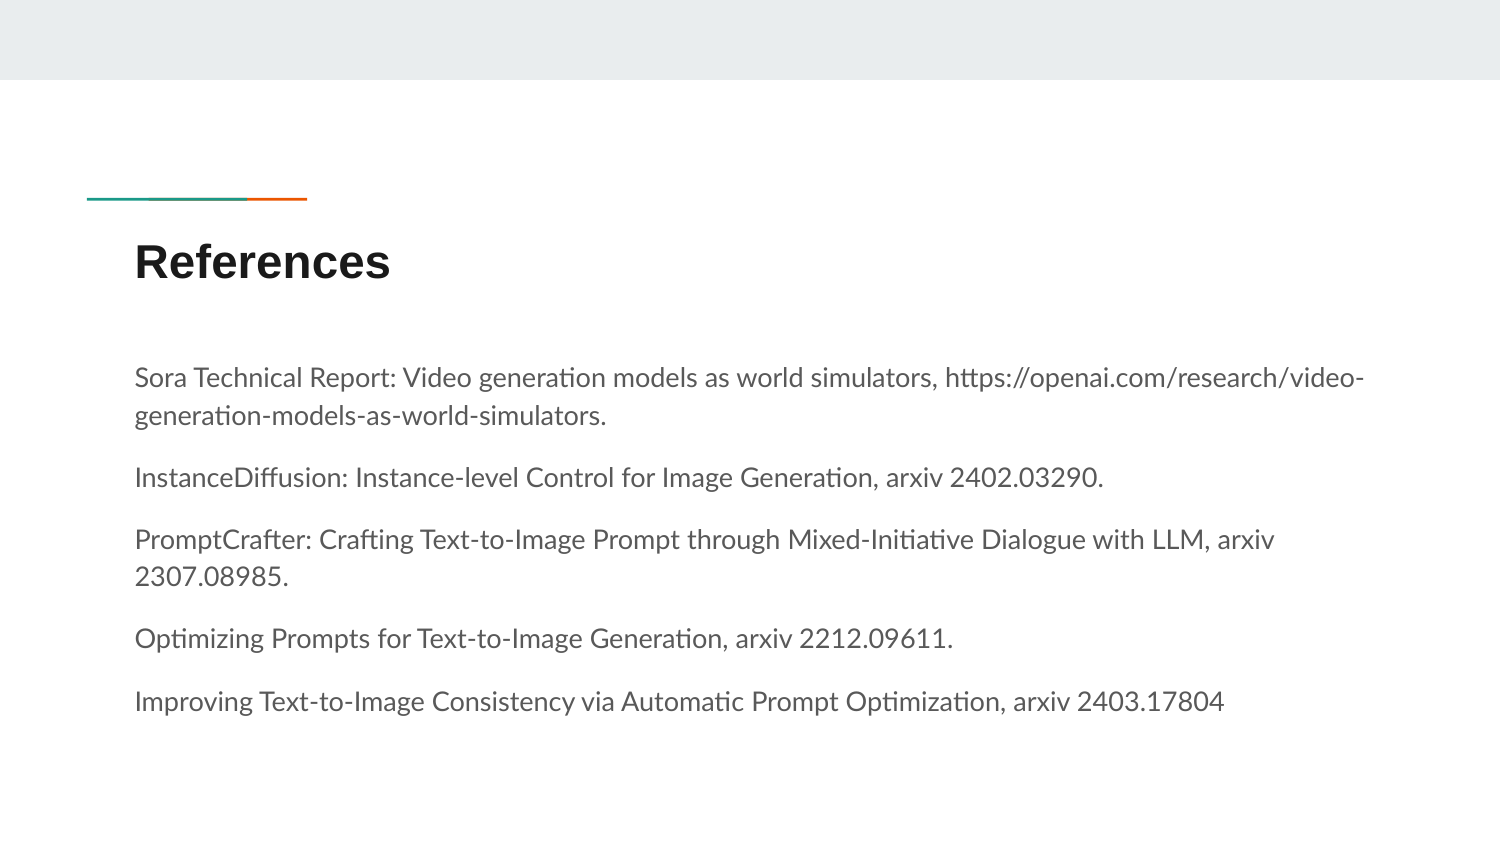

# References
Sora Technical Report: Video generation models as world simulators, https://openai.com/research/video-generation-models-as-world-simulators.
InstanceDiffusion: Instance-level Control for Image Generation, arxiv 2402.03290.
PromptCrafter: Crafting Text-to-Image Prompt through Mixed-Initiative Dialogue with LLM, arxiv 2307.08985.
Optimizing Prompts for Text-to-Image Generation, arxiv 2212.09611.
Improving Text-to-Image Consistency via Automatic Prompt Optimization, arxiv 2403.17804